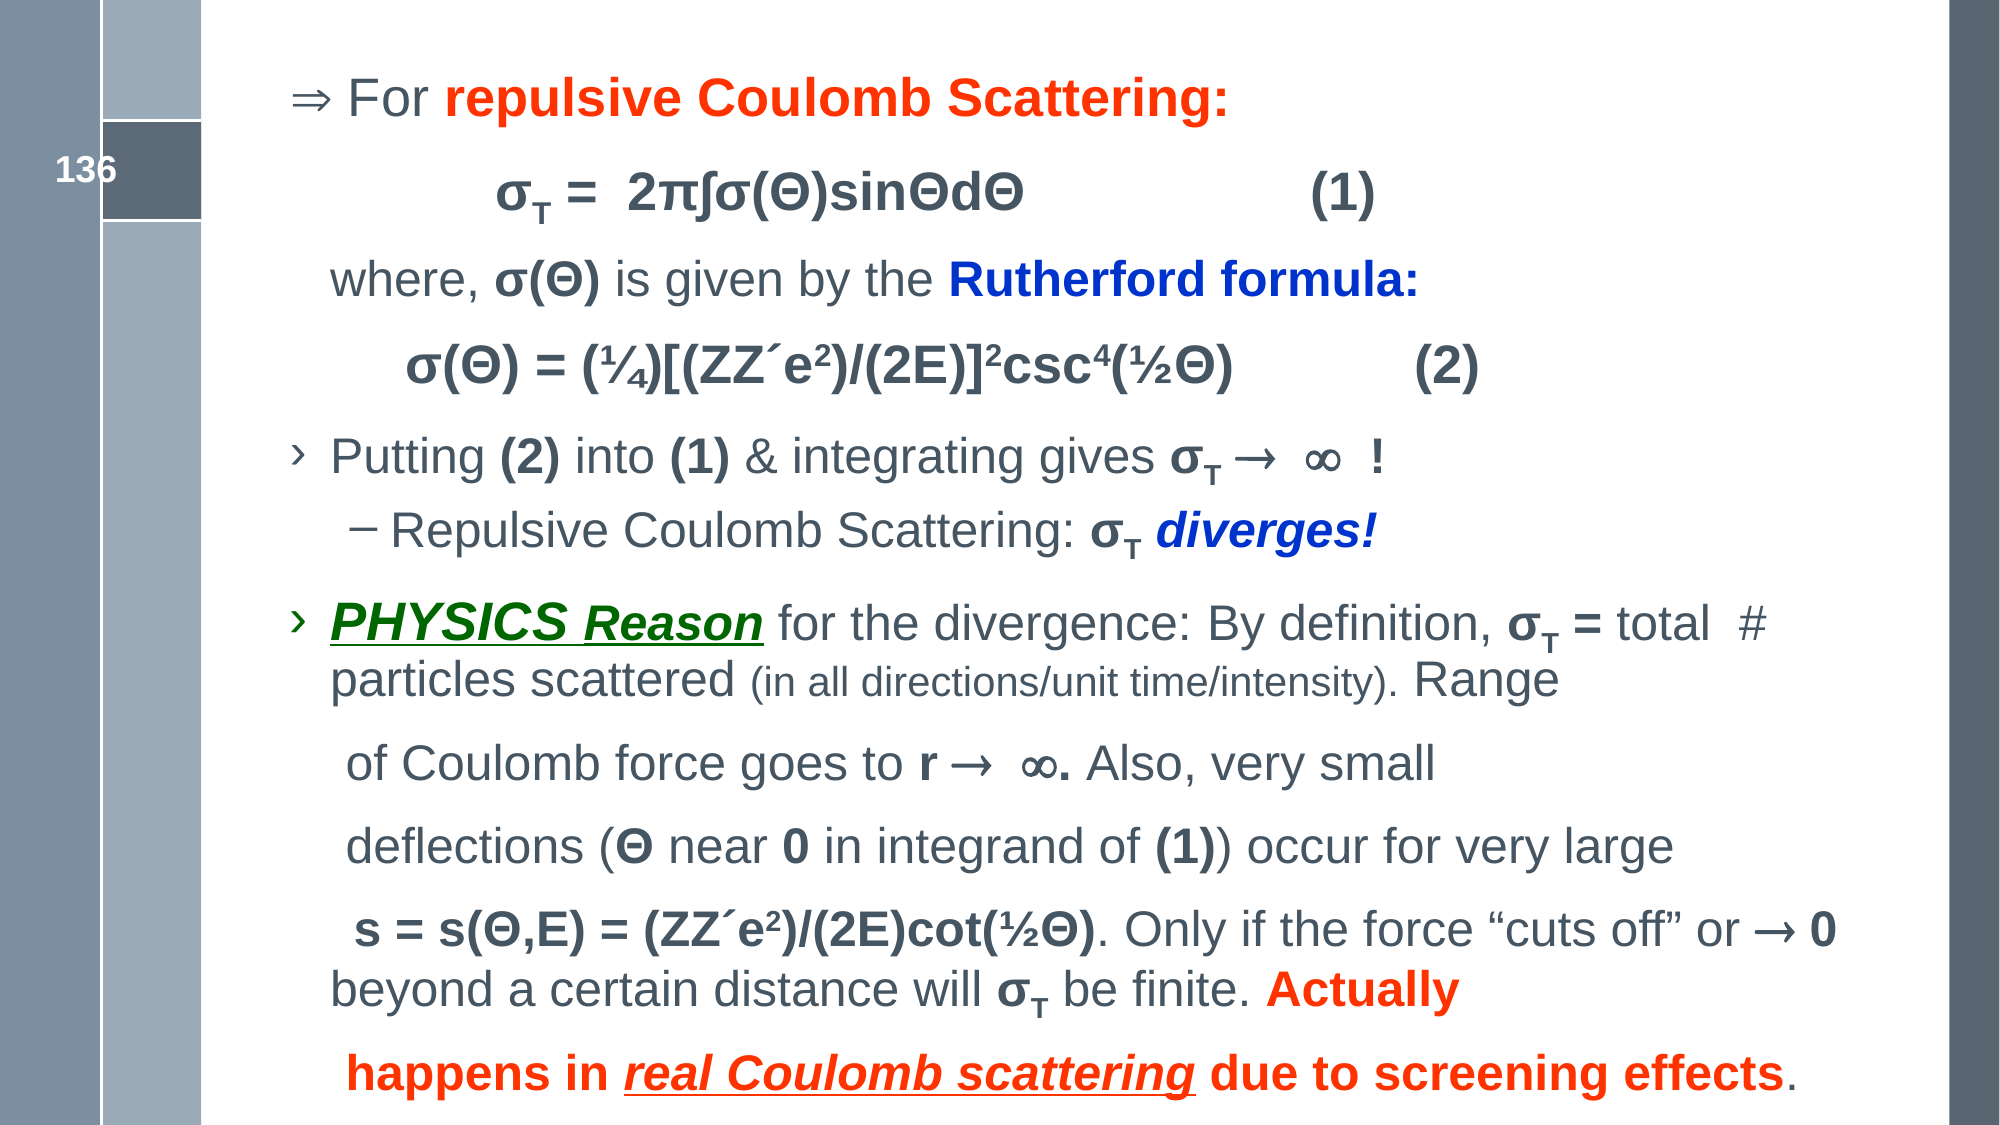

⇒ For repulsive Coulomb Scattering:
		 σT =  2π∫σ(Θ)sinΘdΘ                   (1)
	where, σ(Θ) is given by the Rutherford formula:
	     σ(Θ) = (¼)[(ZZ´e2)/(2E)]2csc4(½Θ)            (2)
Putting (2) into (1) & integrating gives σT →  ∞  !
Repulsive Coulomb Scattering: σT diverges!
PHYSICS Reason for the divergence: By definition, σT = total  # particles scattered (in all directions/unit time/intensity). Range
    of Coulomb force goes to r →  ∞. Also, very small
    deflections (Θ near 0 in integrand of (1)) occur for very large
     s = s(Θ,E) = (ZZ´e2)/(2E)cot(½Θ). Only if the force “cuts off” or → 0 beyond a certain distance will σT be finite. Actually
    happens in real Coulomb scattering due to screening effects.